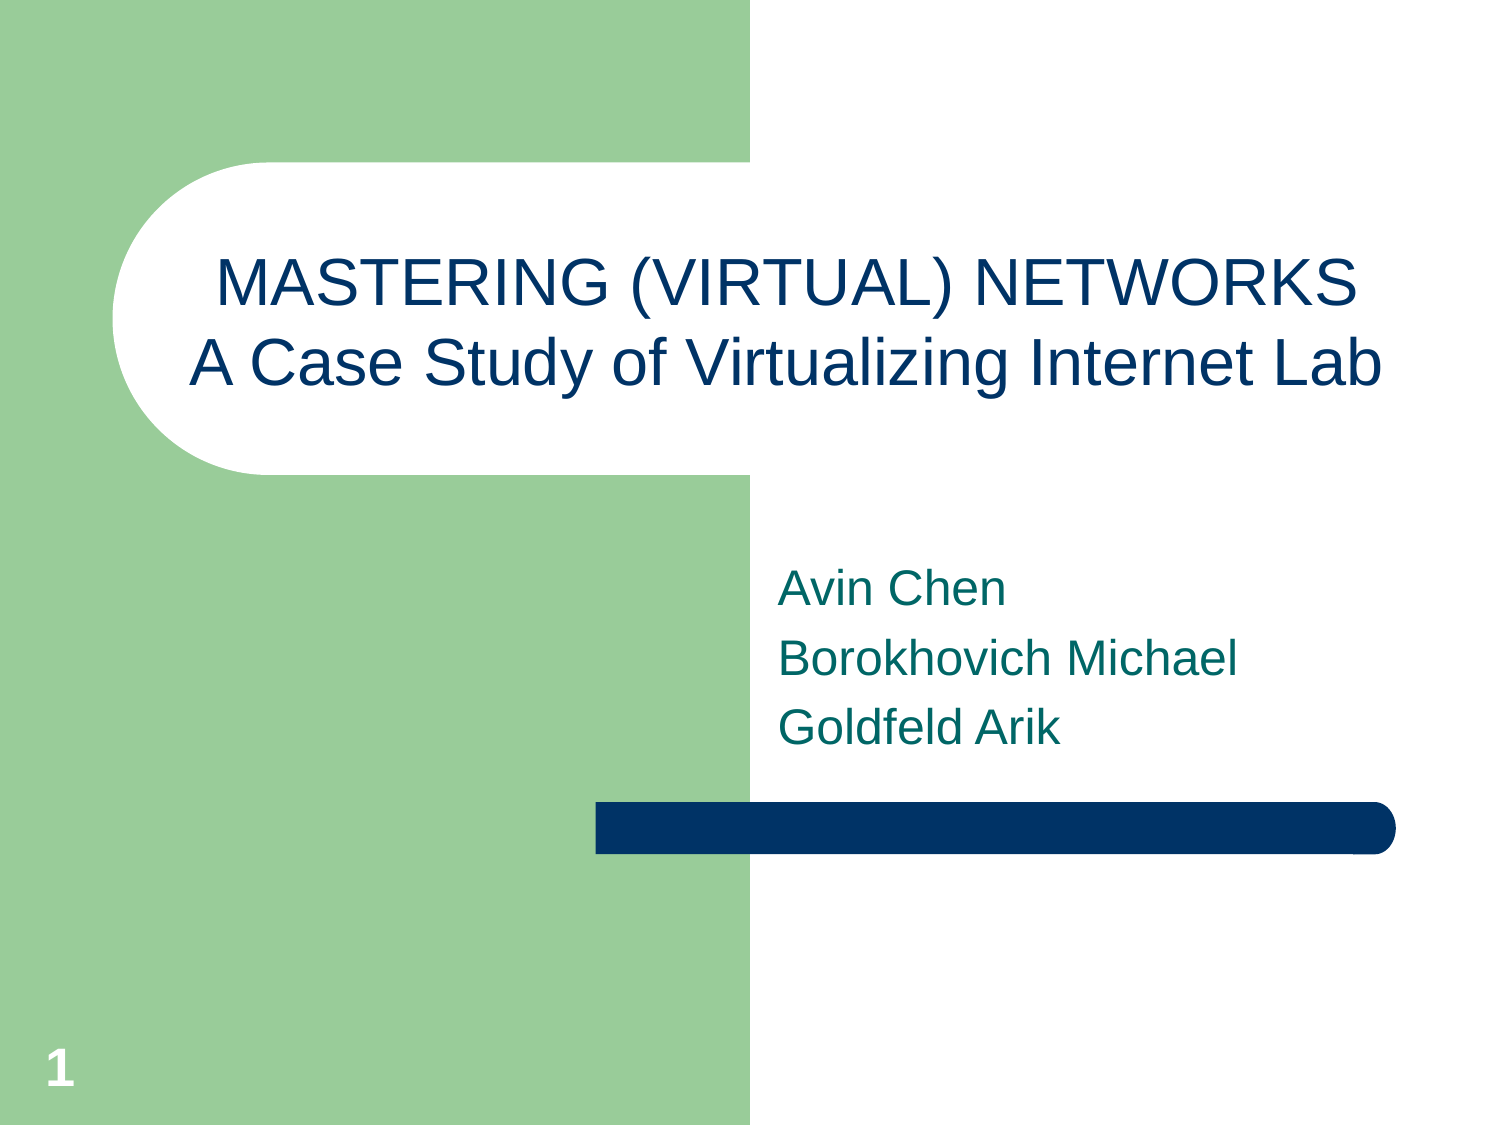

# MASTERING (VIRTUAL) NETWORKS A Case Study of Virtualizing Internet Lab
Avin Chen
Borokhovich Michael
Goldfeld Arik
1